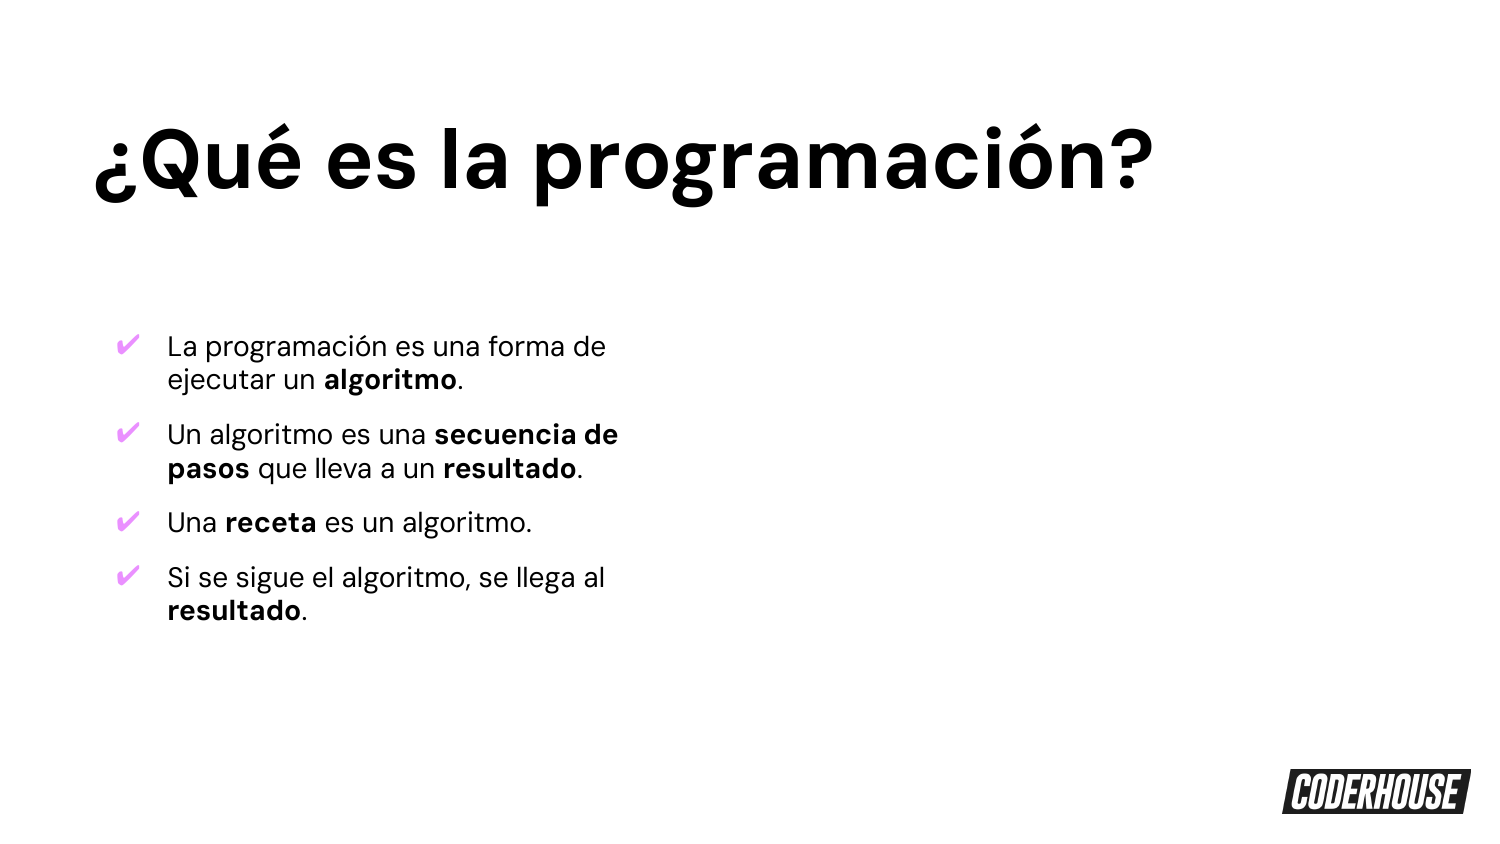

¿Qué es la programación?

La programación es una forma de ejecutar un algoritmo.
Un algoritmo es una secuencia de pasos que lleva a un resultado.
Una receta es un algoritmo.
Si se sigue el algoritmo, se llega al resultado.